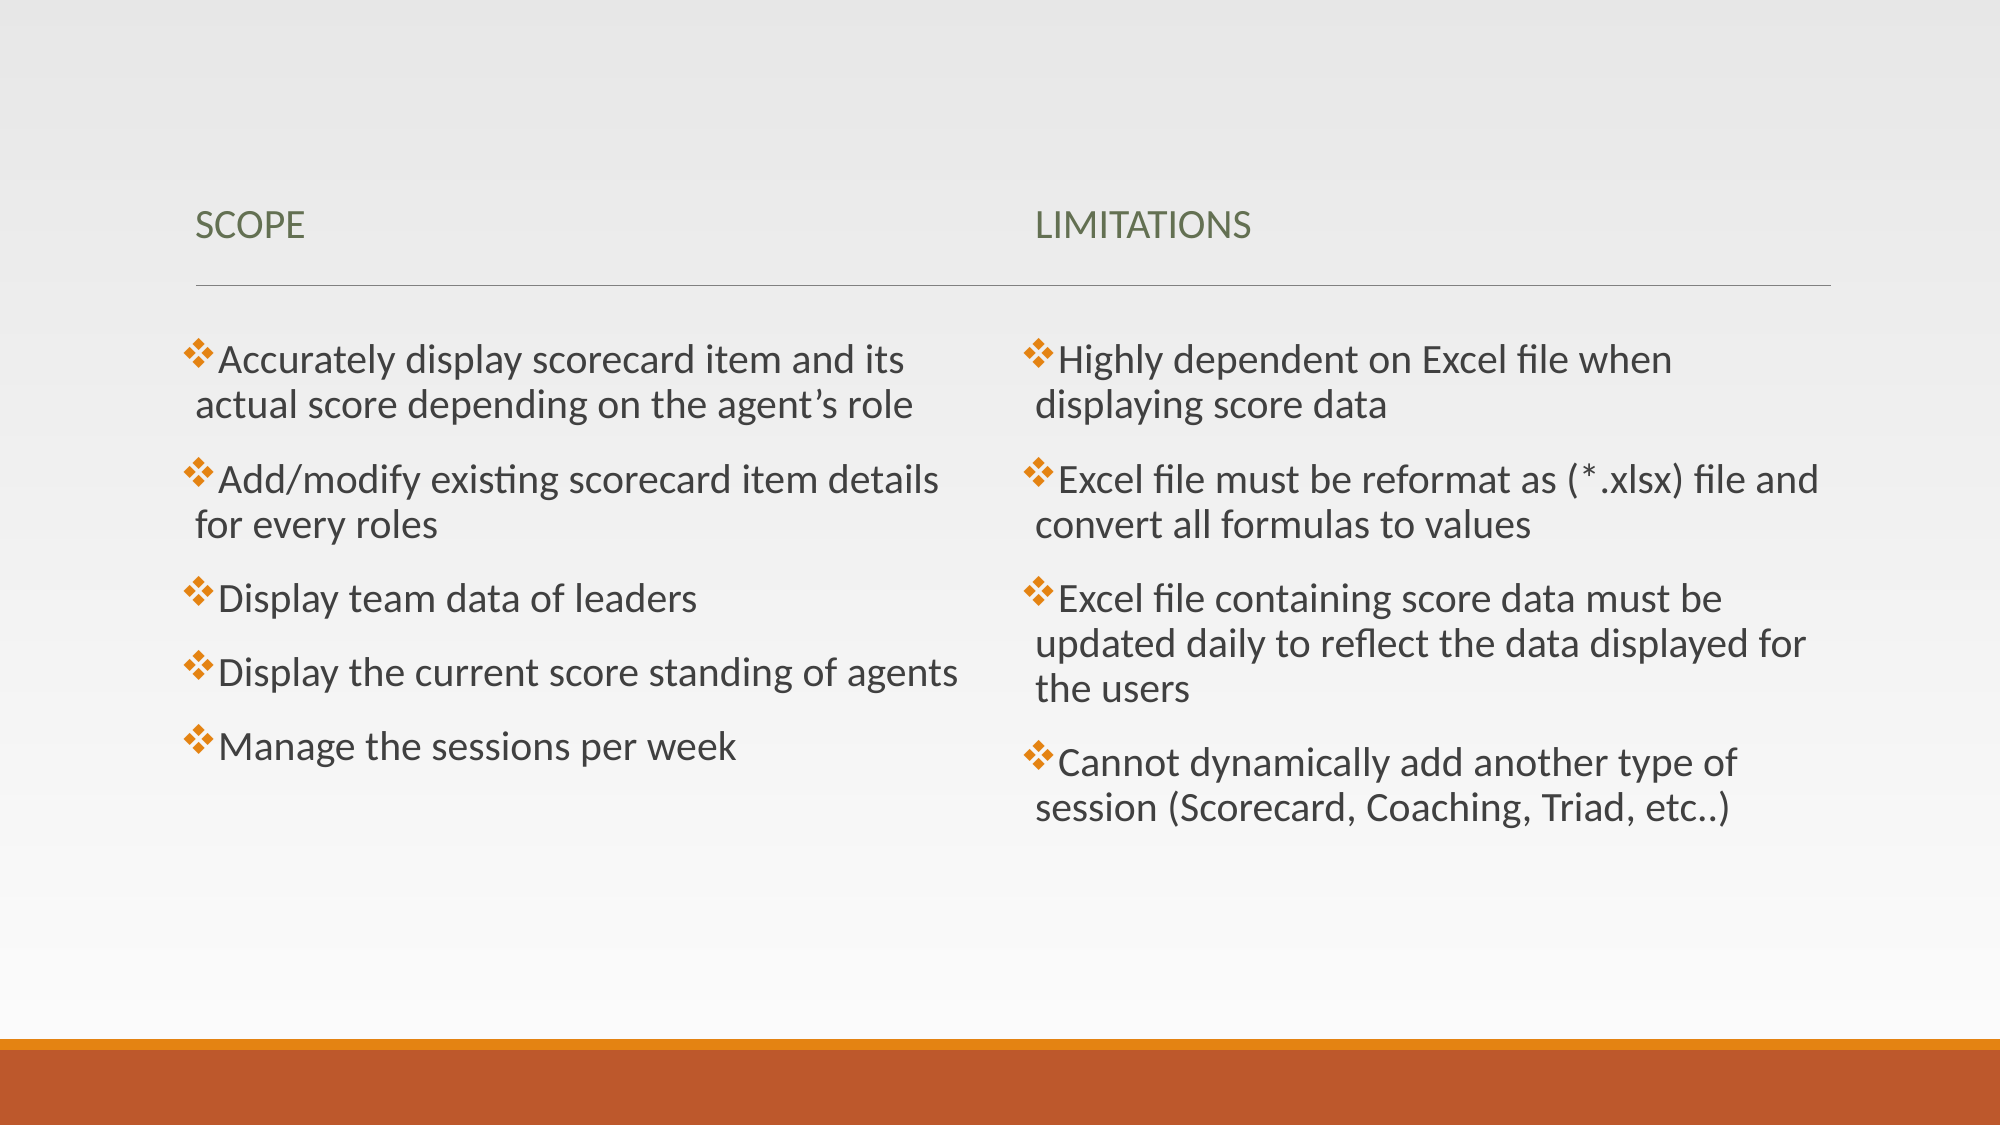

Scope
Limitations
Accurately display scorecard item and its actual score depending on the agent’s role
Add/modify existing scorecard item details for every roles
Display team data of leaders
Display the current score standing of agents
Manage the sessions per week
Highly dependent on Excel file when displaying score data
Excel file must be reformat as (*.xlsx) file and convert all formulas to values
Excel file containing score data must be updated daily to reflect the data displayed for the users
Cannot dynamically add another type of session (Scorecard, Coaching, Triad, etc..)